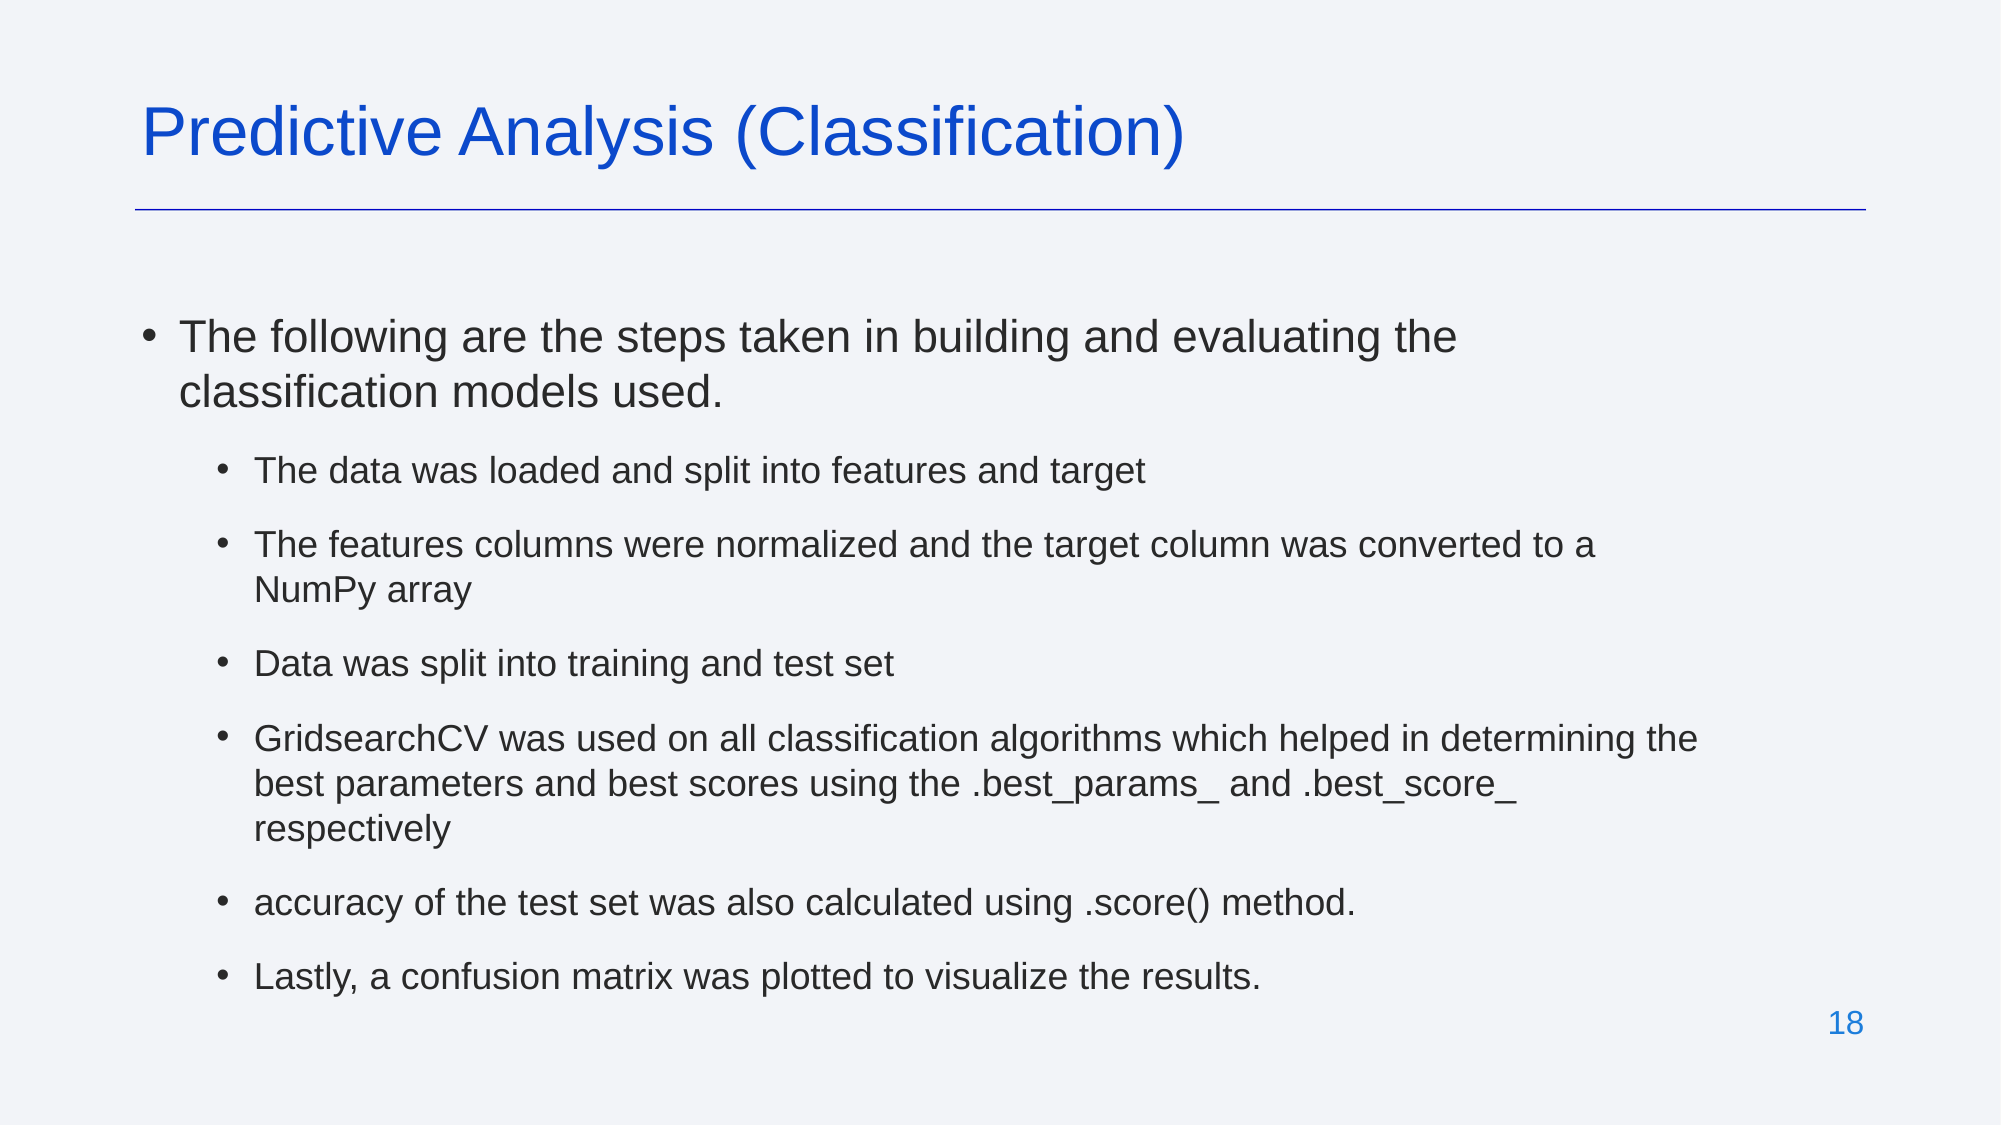

Predictive Analysis (Classification)
The following are the steps taken in building and evaluating the classification models used.
The data was loaded and split into features and target
The features columns were normalized and the target column was converted to a NumPy array
Data was split into training and test set
GridsearchCV was used on all classification algorithms which helped in determining the best parameters and best scores using the .best_params_ and .best_score_ respectively
accuracy of the test set was also calculated using .score() method.
Lastly, a confusion matrix was plotted to visualize the results.
18